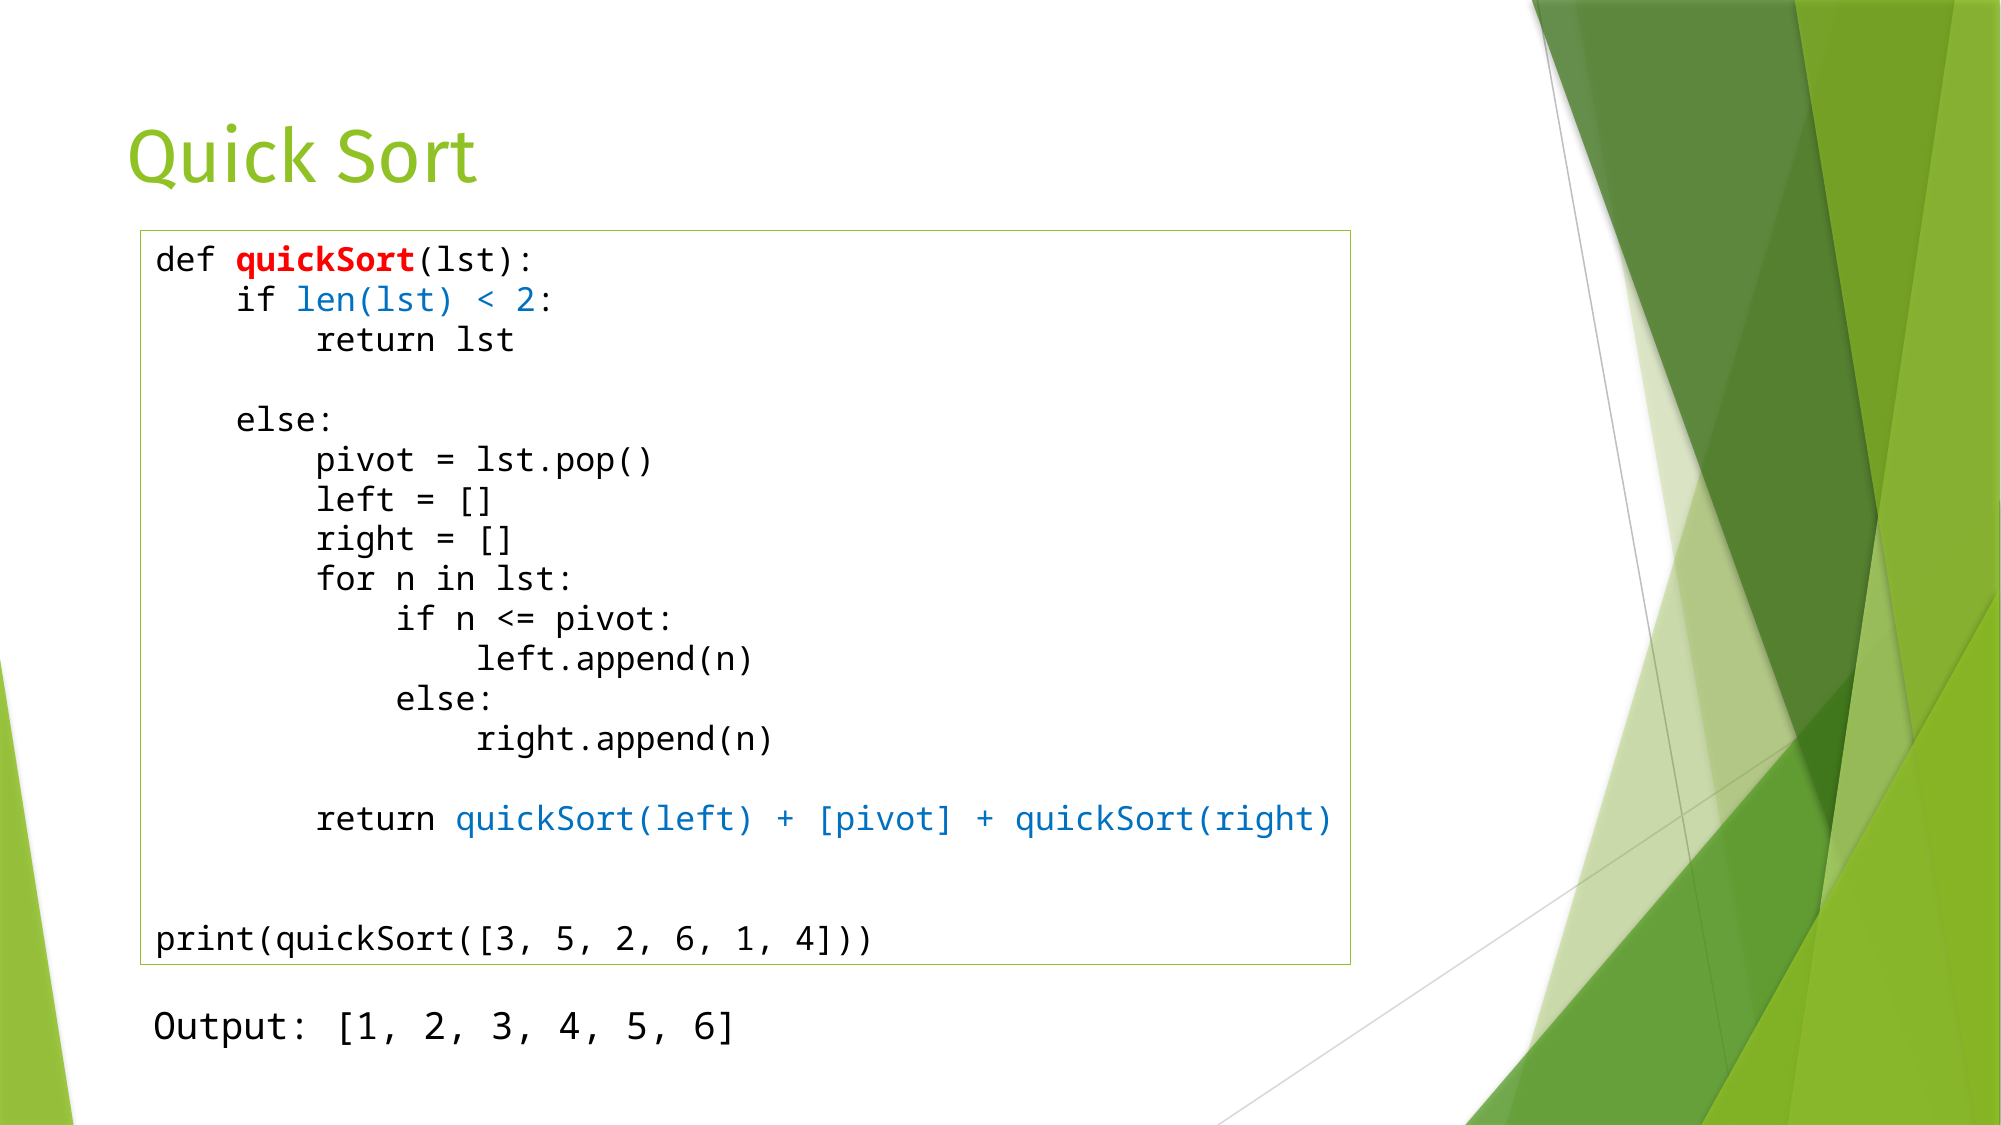

# Quick Sort
﻿def quickSort(lst):
    if len(lst) < 2:
        return lst

    else:
        pivot = lst.pop()
        left = []
        right = []
        for n in lst:
            if n <= pivot:
                left.append(n)
            else:
                right.append(n)

        return quickSort(left) + [pivot] + quickSort(right)

print(quickSort([3, 5, 2, 6, 1, 4]))
﻿Output: [1, 2, 3, 4, 5, 6]